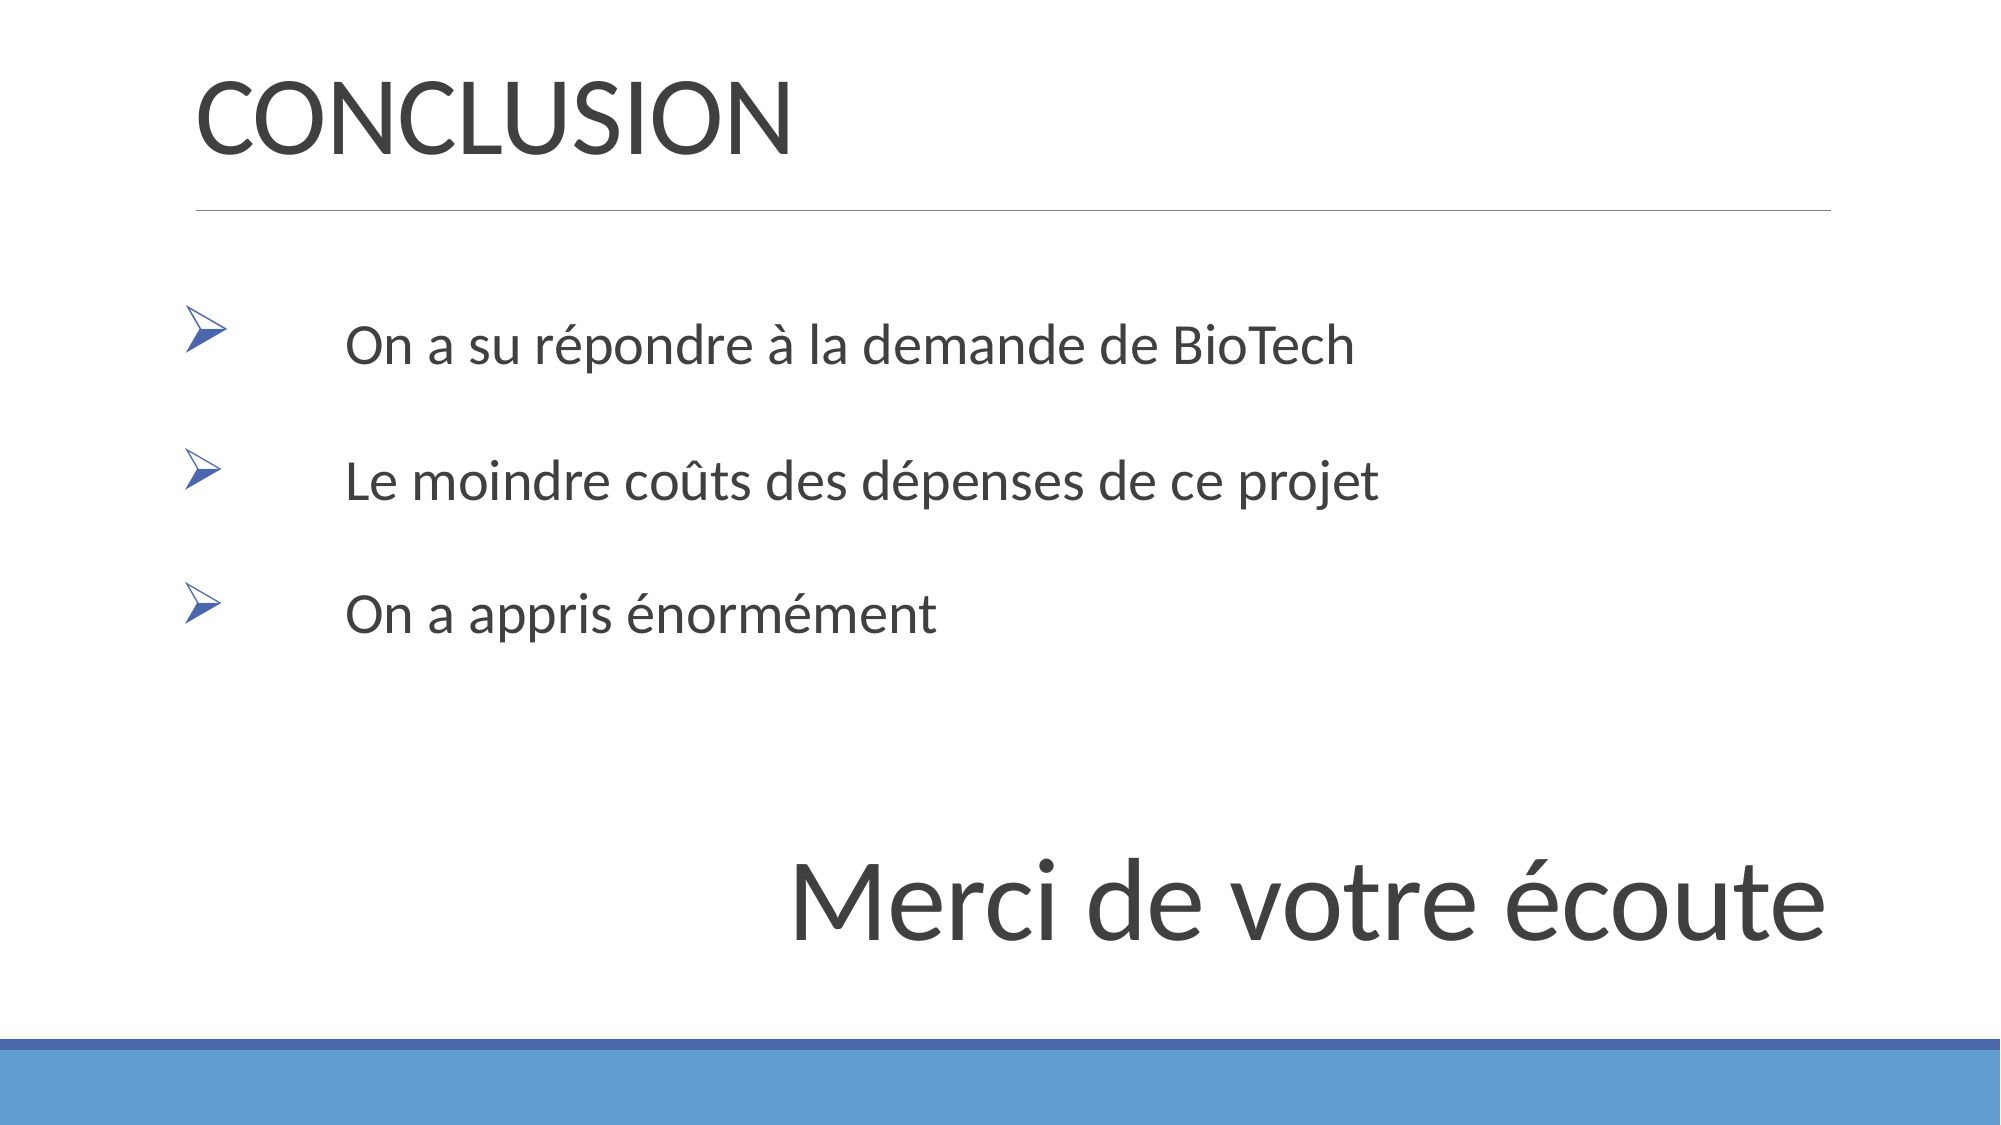

# CONCLUSION
     	On a su répondre à la demande de BioTech
     	Le moindre coûts des dépenses de ce projet
     	On a appris énormément
Merci de votre écoute